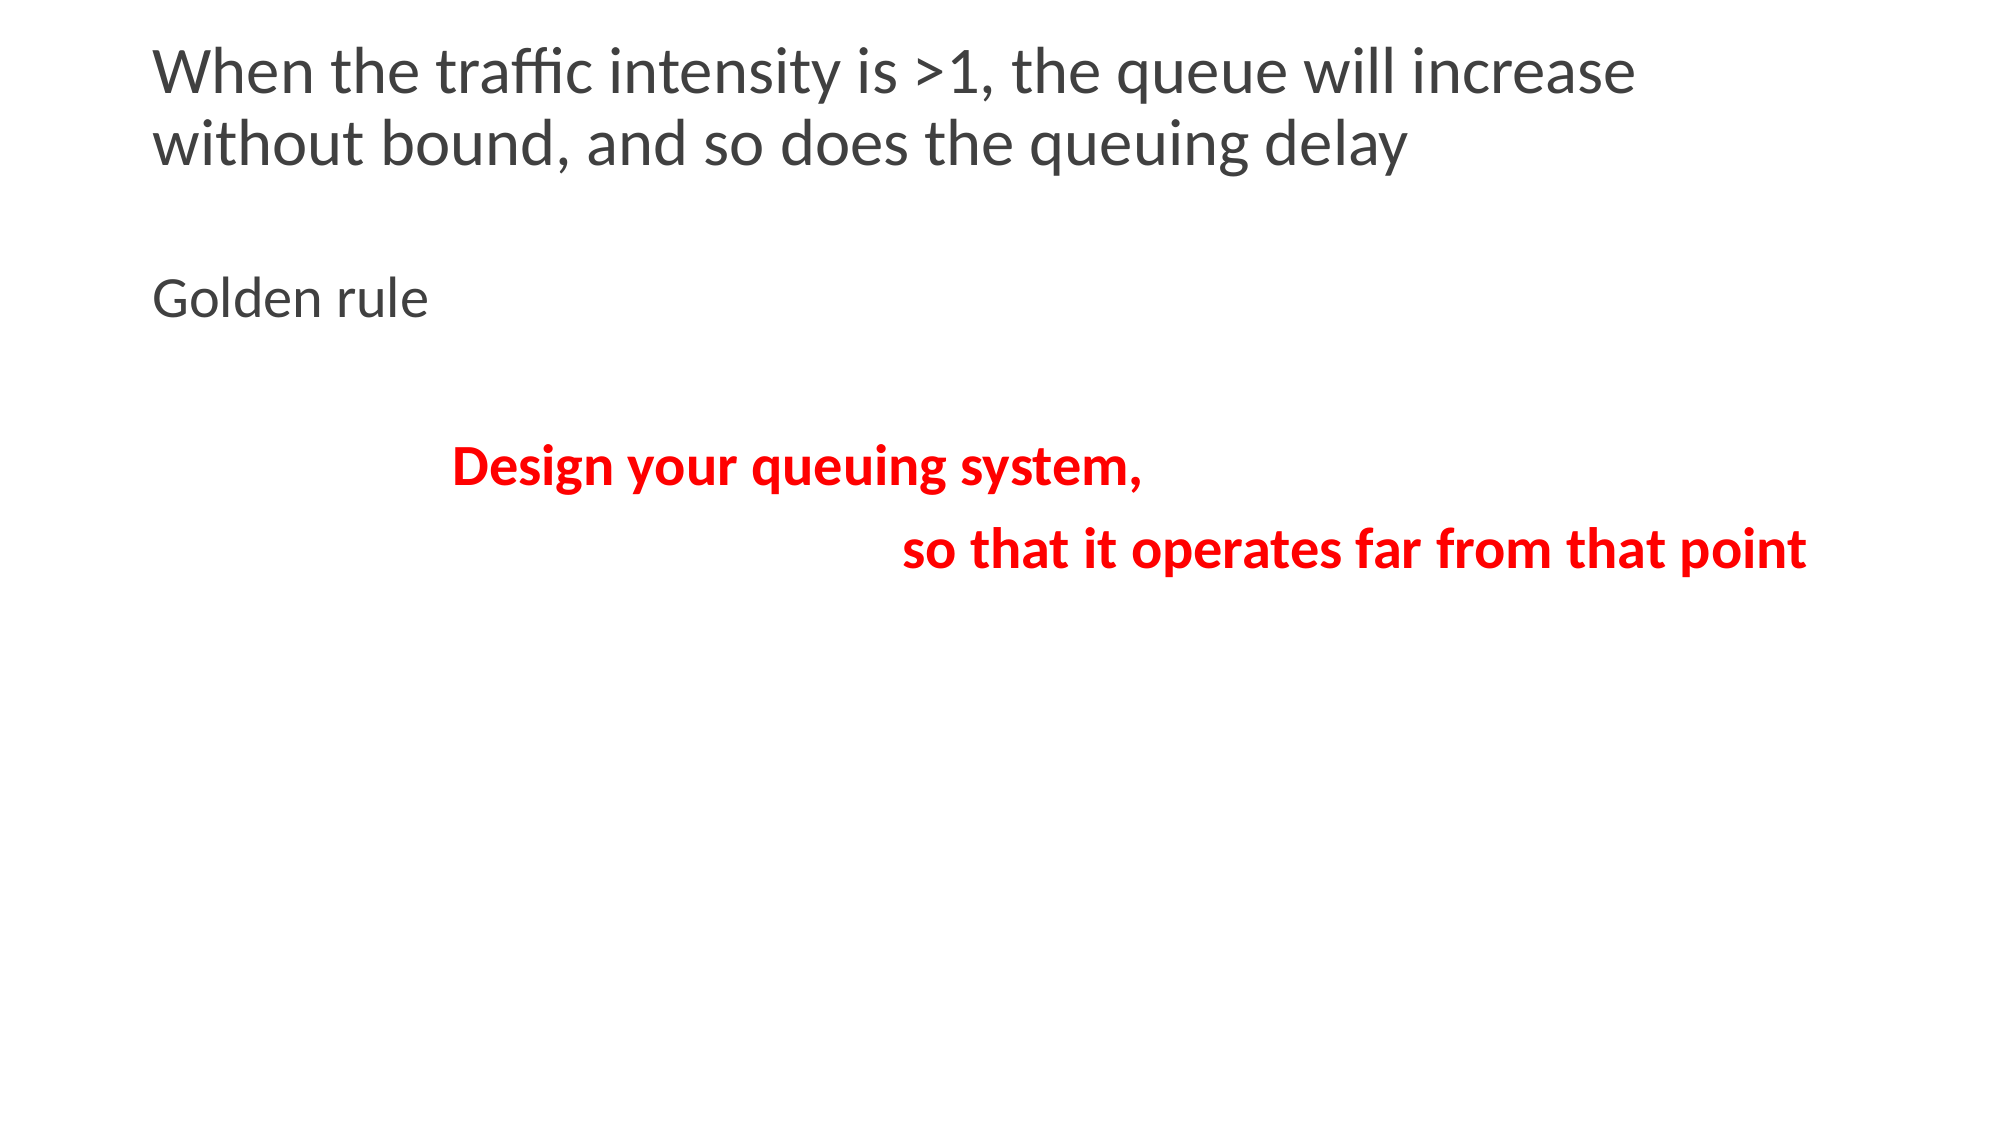

# When the traffic intensity is >1, the queue will increase without bound, and so does the queuing delay
Golden rule

		Design your queuing system,
					so that it operates far from that point